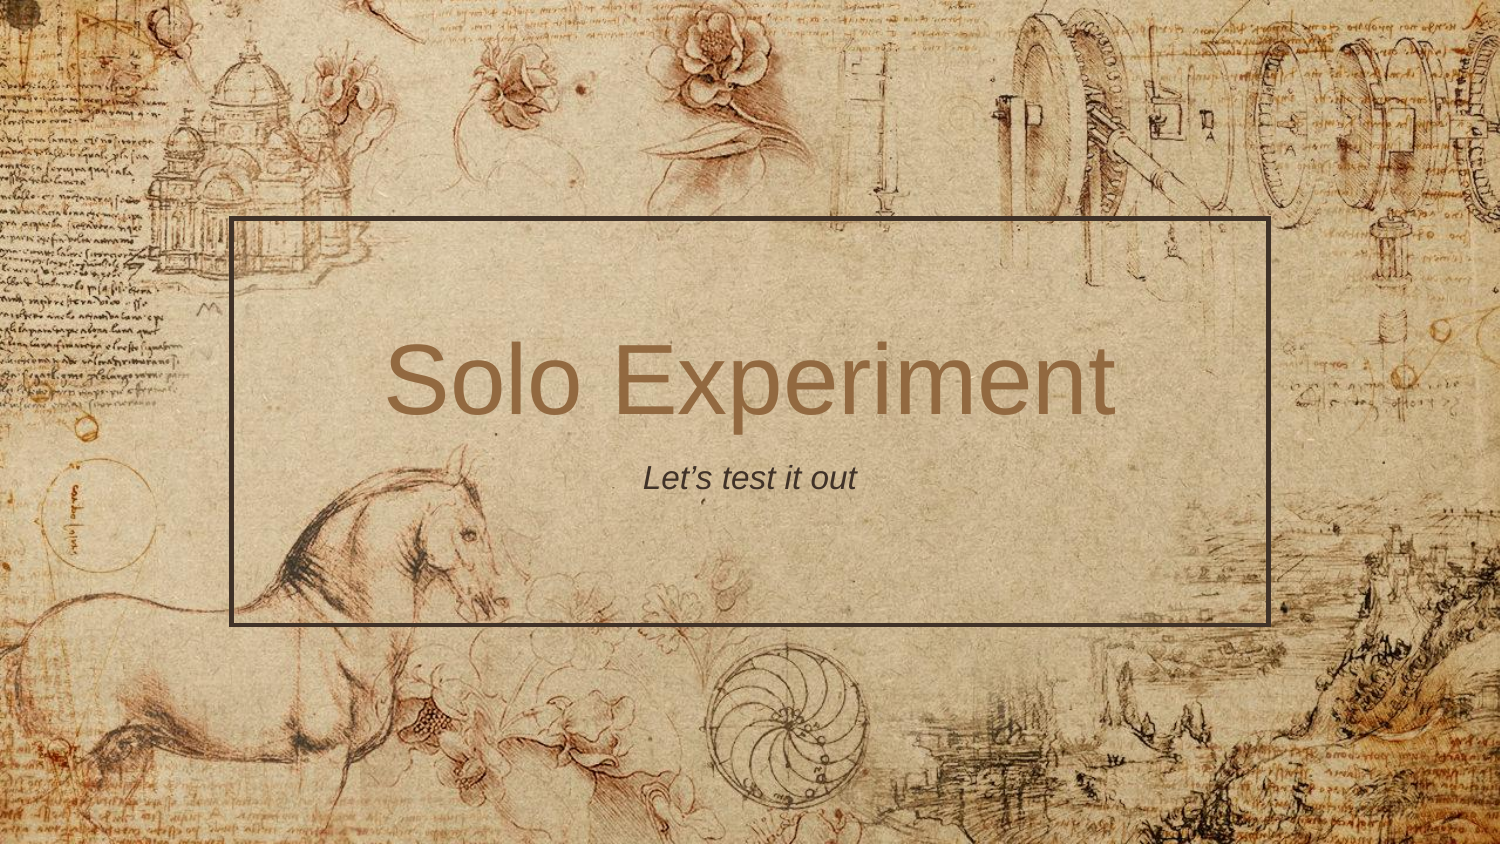

# Solo Experiment
Let’s test it out